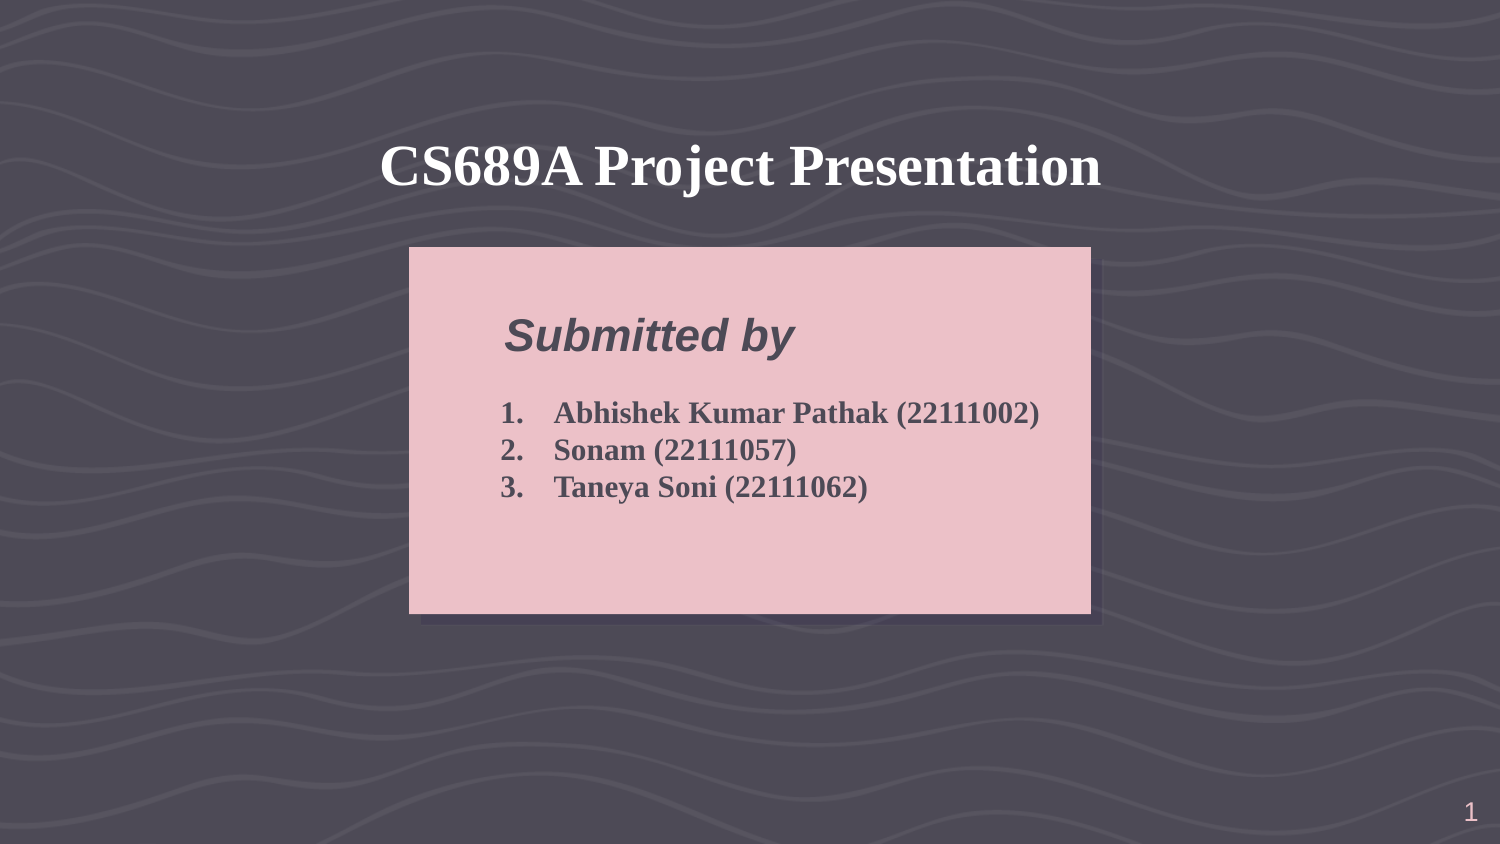

CS689A Project Presentation

Submitted by
Abhishek Kumar Pathak (22111002)
Sonam (22111057)
Taneya Soni (22111062)
1